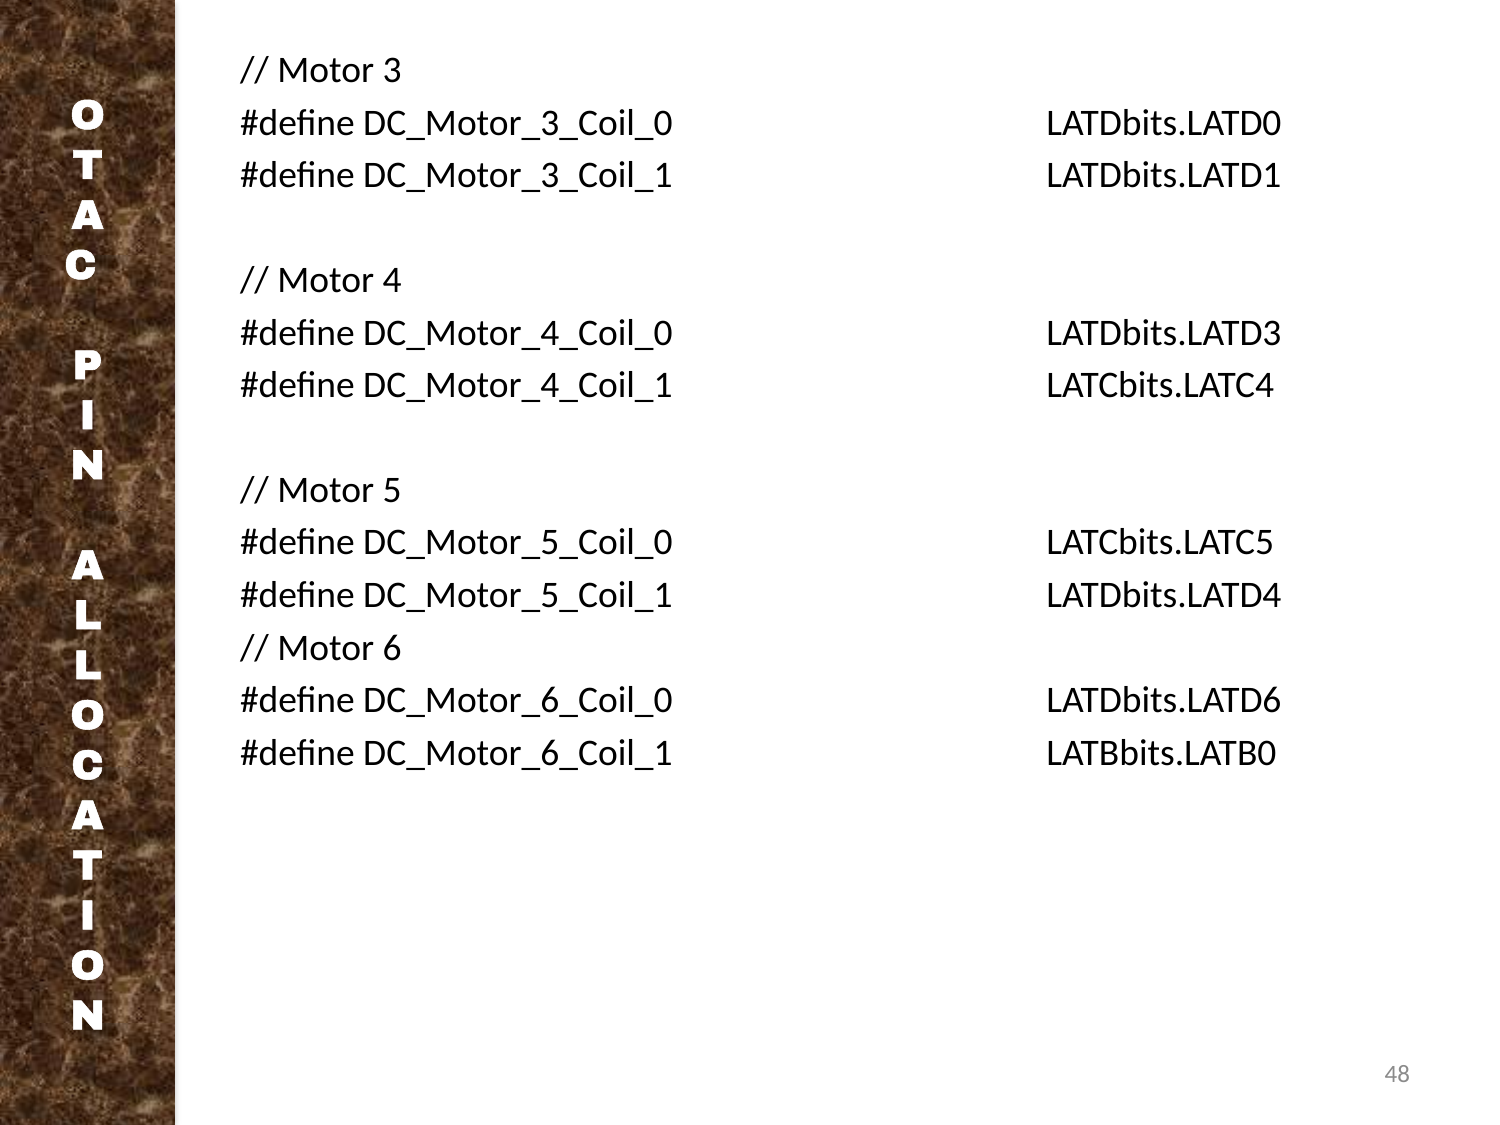

O
T
A
C
P
I
N

A
L
L
O
C
A
T
I
O
N
// Motor 3
#define DC_Motor_3_Coil_0			LATDbits.LATD0
#define DC_Motor_3_Coil_1			LATDbits.LATD1

// Motor 4
#define DC_Motor_4_Coil_0			LATDbits.LATD3
#define DC_Motor_4_Coil_1			LATCbits.LATC4

// Motor 5
#define DC_Motor_5_Coil_0			LATCbits.LATC5
#define DC_Motor_5_Coil_1			LATDbits.LATD4
// Motor 6
#define DC_Motor_6_Coil_0			LATDbits.LATD6
#define DC_Motor_6_Coil_1			LATBbits.LATB0

48